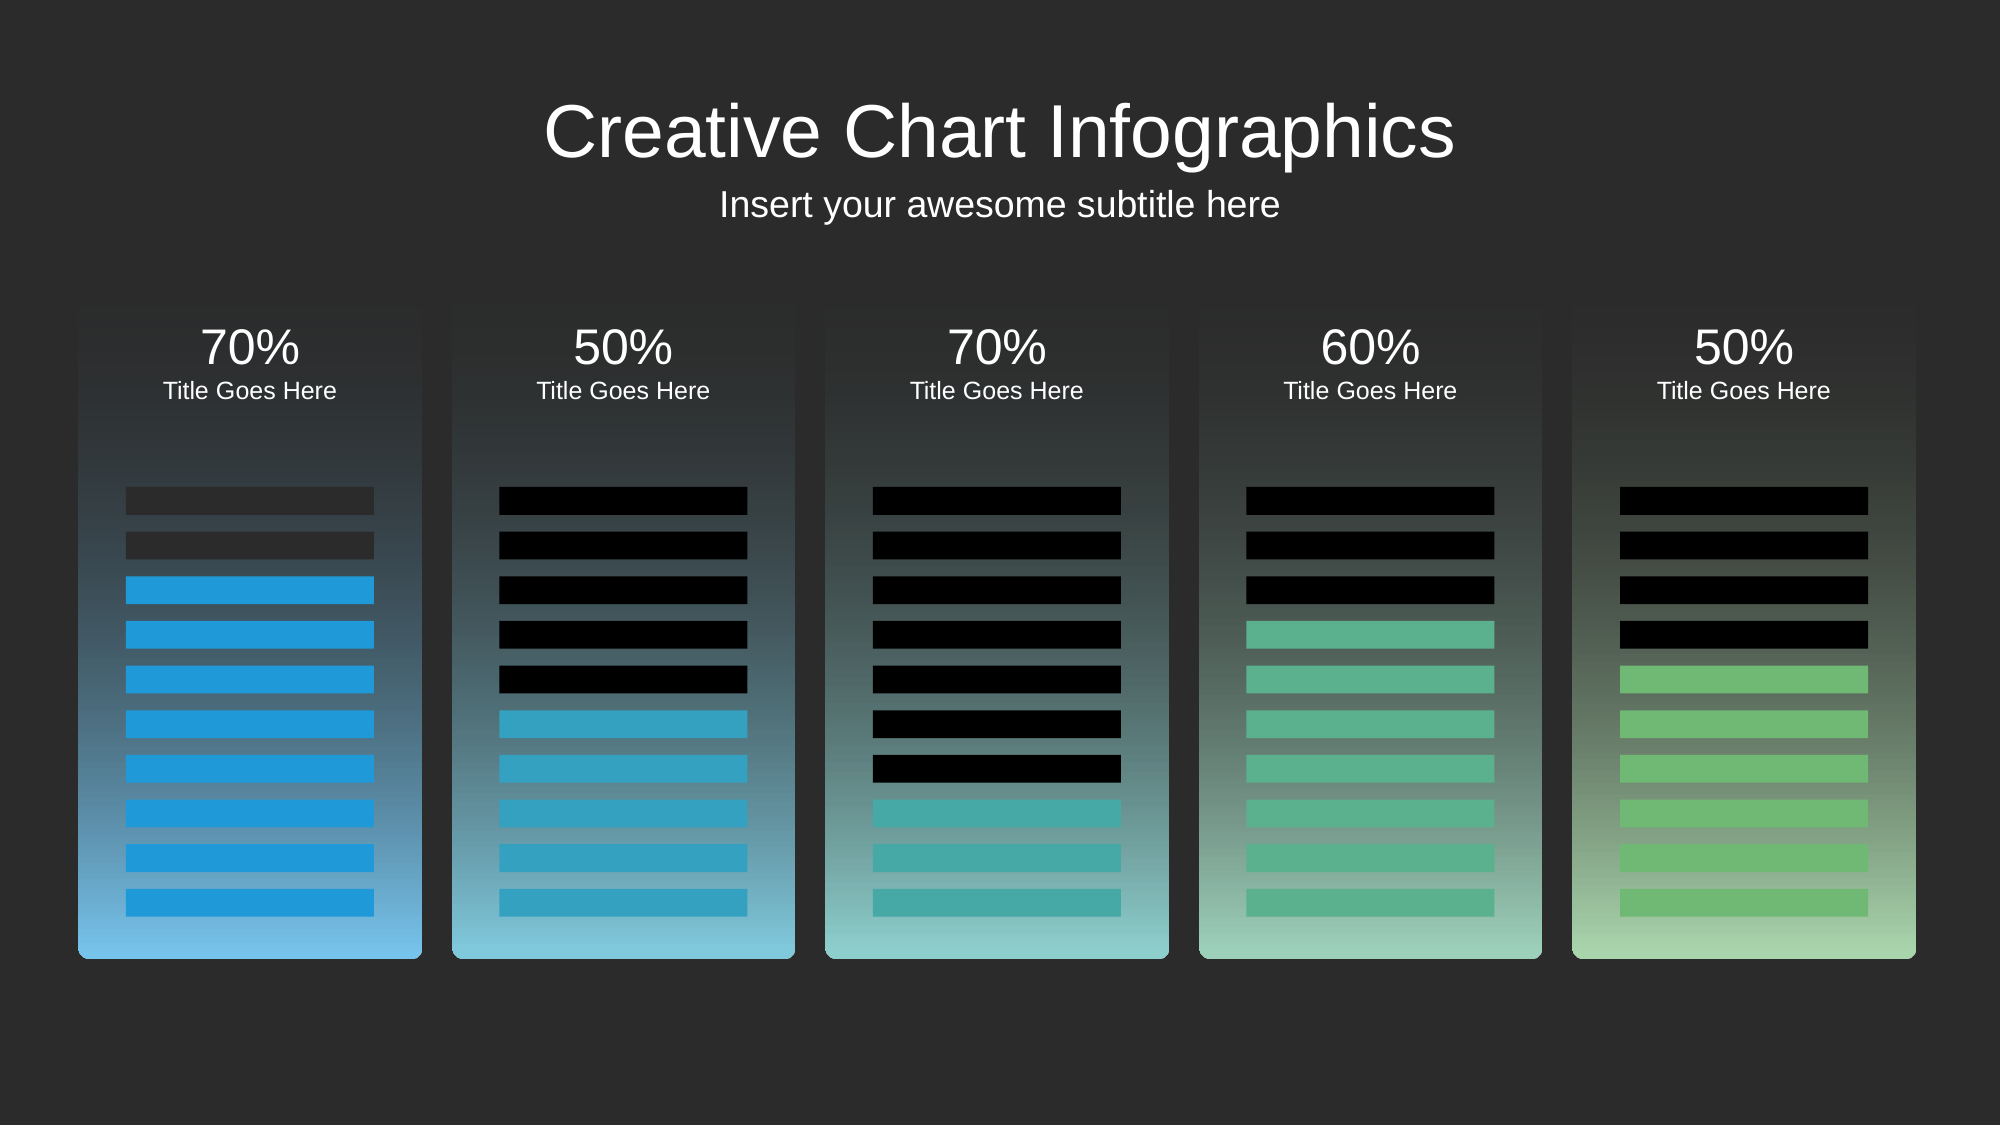

# Creative Chart Infographics
Insert your awesome subtitle here

70%
Title Goes Here
50%
Title Goes Here
70%
Title Goes Here
60%
Title Goes Here
50%
Title Goes Here